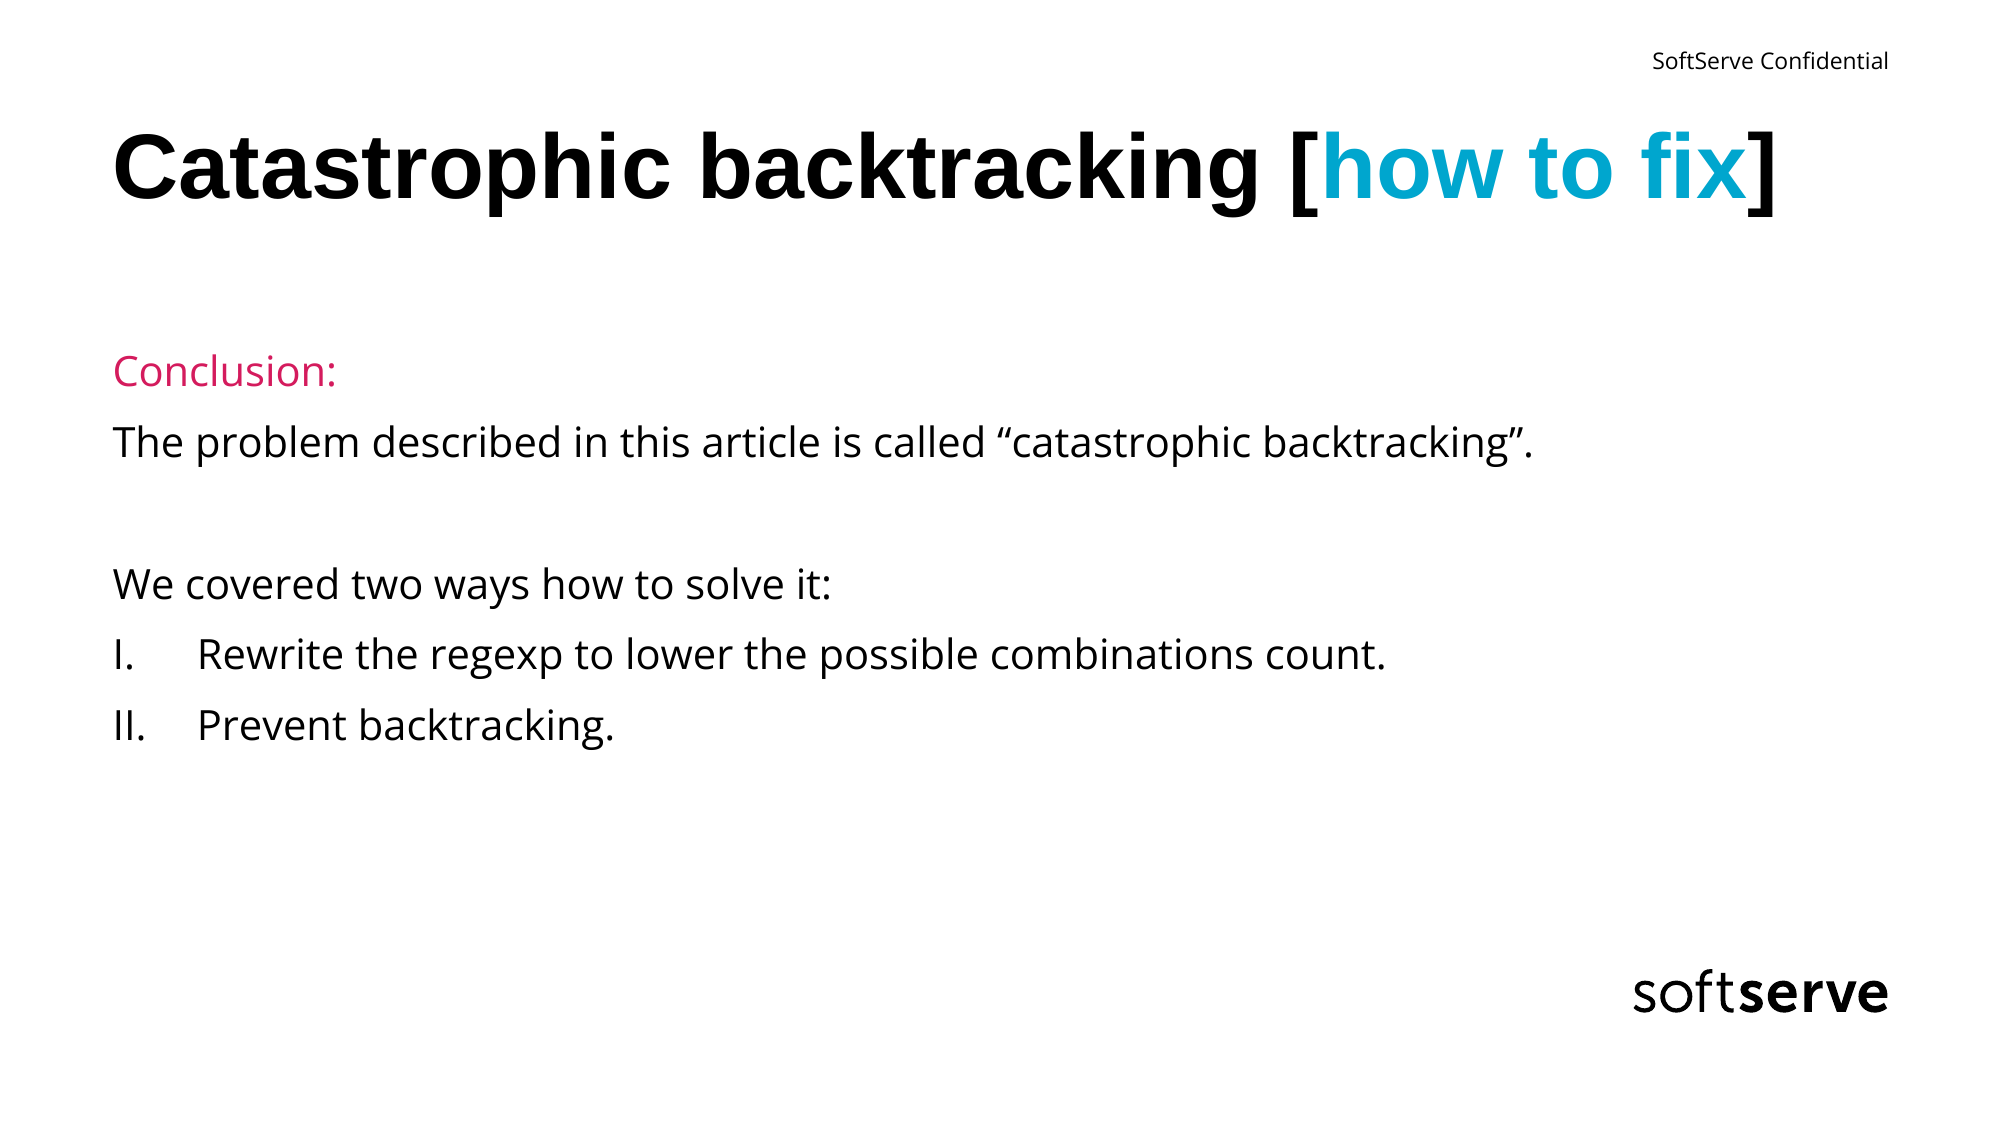

# Catastrophic backtracking [how to fix]
Conclusion:
The problem described in this article is called “catastrophic backtracking”.

We covered two ways how to solve it:
Rewrite the regexp to lower the possible combinations count.
Prevent backtracking.